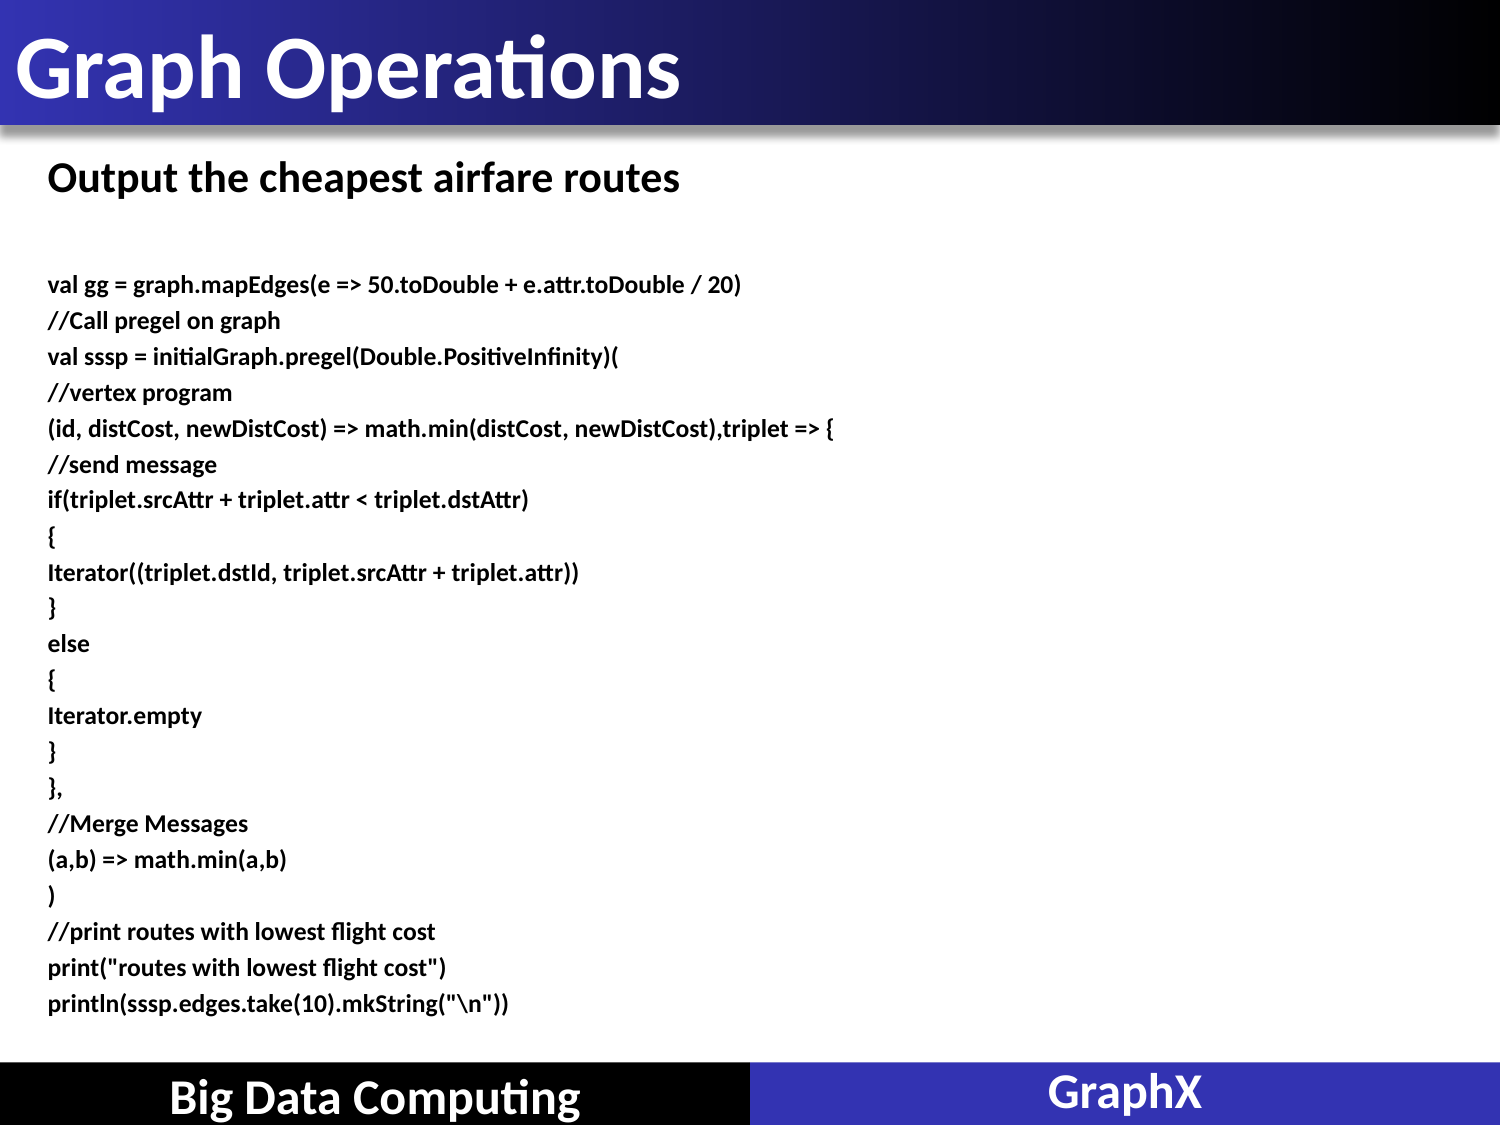

# Graph Operations
Output the cheapest airfare routes

val gg = graph.mapEdges(e => 50.toDouble + e.attr.toDouble / 20)
//Call pregel on graph
val sssp = initialGraph.pregel(Double.PositiveInfinity)(
//vertex program
(id, distCost, newDistCost) => math.min(distCost, newDistCost),triplet => {
//send message
if(triplet.srcAttr + triplet.attr < triplet.dstAttr)
{
Iterator((triplet.dstId, triplet.srcAttr + triplet.attr))
}
else
{
Iterator.empty
}
},
//Merge Messages
(a,b) => math.min(a,b)
)
//print routes with lowest flight cost
print("routes with lowest flight cost")
println(sssp.edges.take(10).mkString("\n"))

GraphX
Big Data Computing